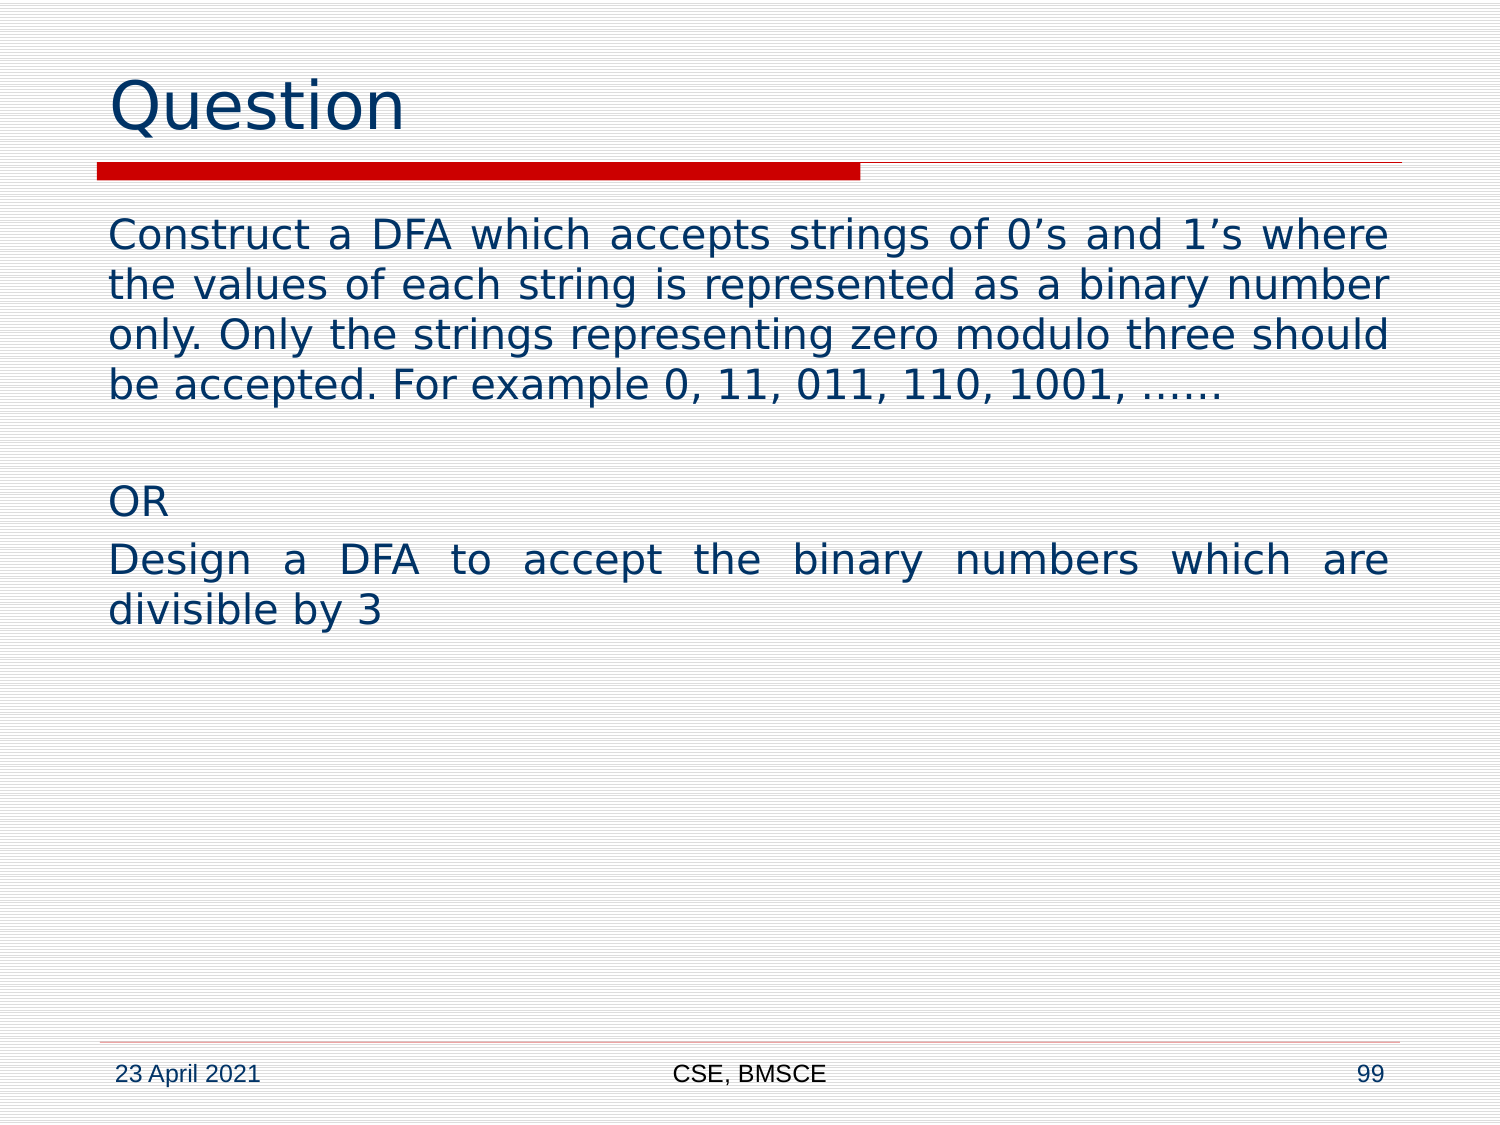

# Question
Construct a DFA which accepts strings of 0’s and 1’s where the values of each string is represented as a binary number only. Only the strings representing zero modulo three should be accepted. For example 0, 11, 011, 110, 1001, ……

OR
Design a DFA to accept the binary numbers which are divisible by 3

CSE, BMSCE
99
23 April 2021